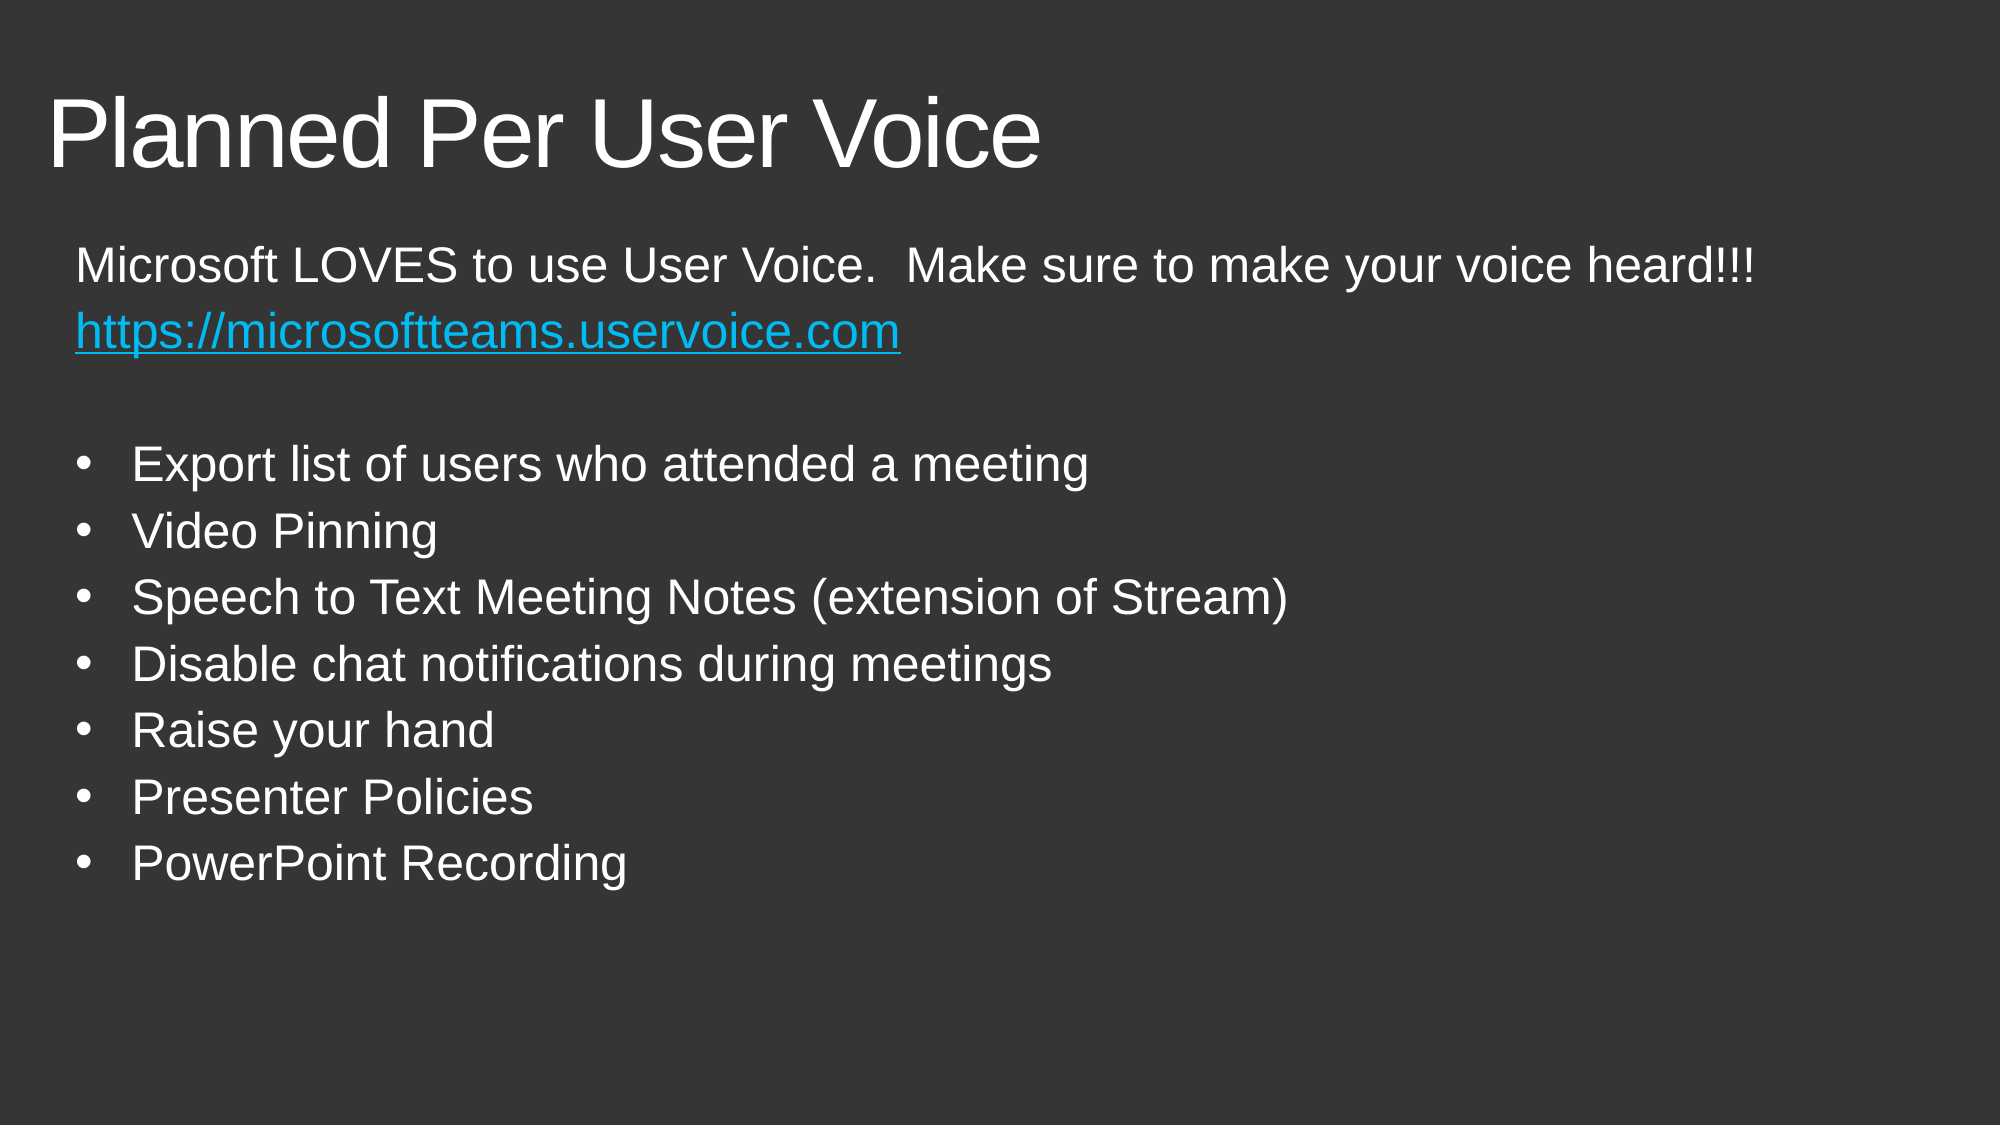

# Planned Per User Voice
Microsoft LOVES to use User Voice.  Make sure to make your voice heard!!!
https://microsoftteams.uservoice.com

Export list of users who attended a meeting
Video Pinning
Speech to Text Meeting Notes (extension of Stream)
Disable chat notifications during meetings
Raise your hand
Presenter Policies
PowerPoint Recording